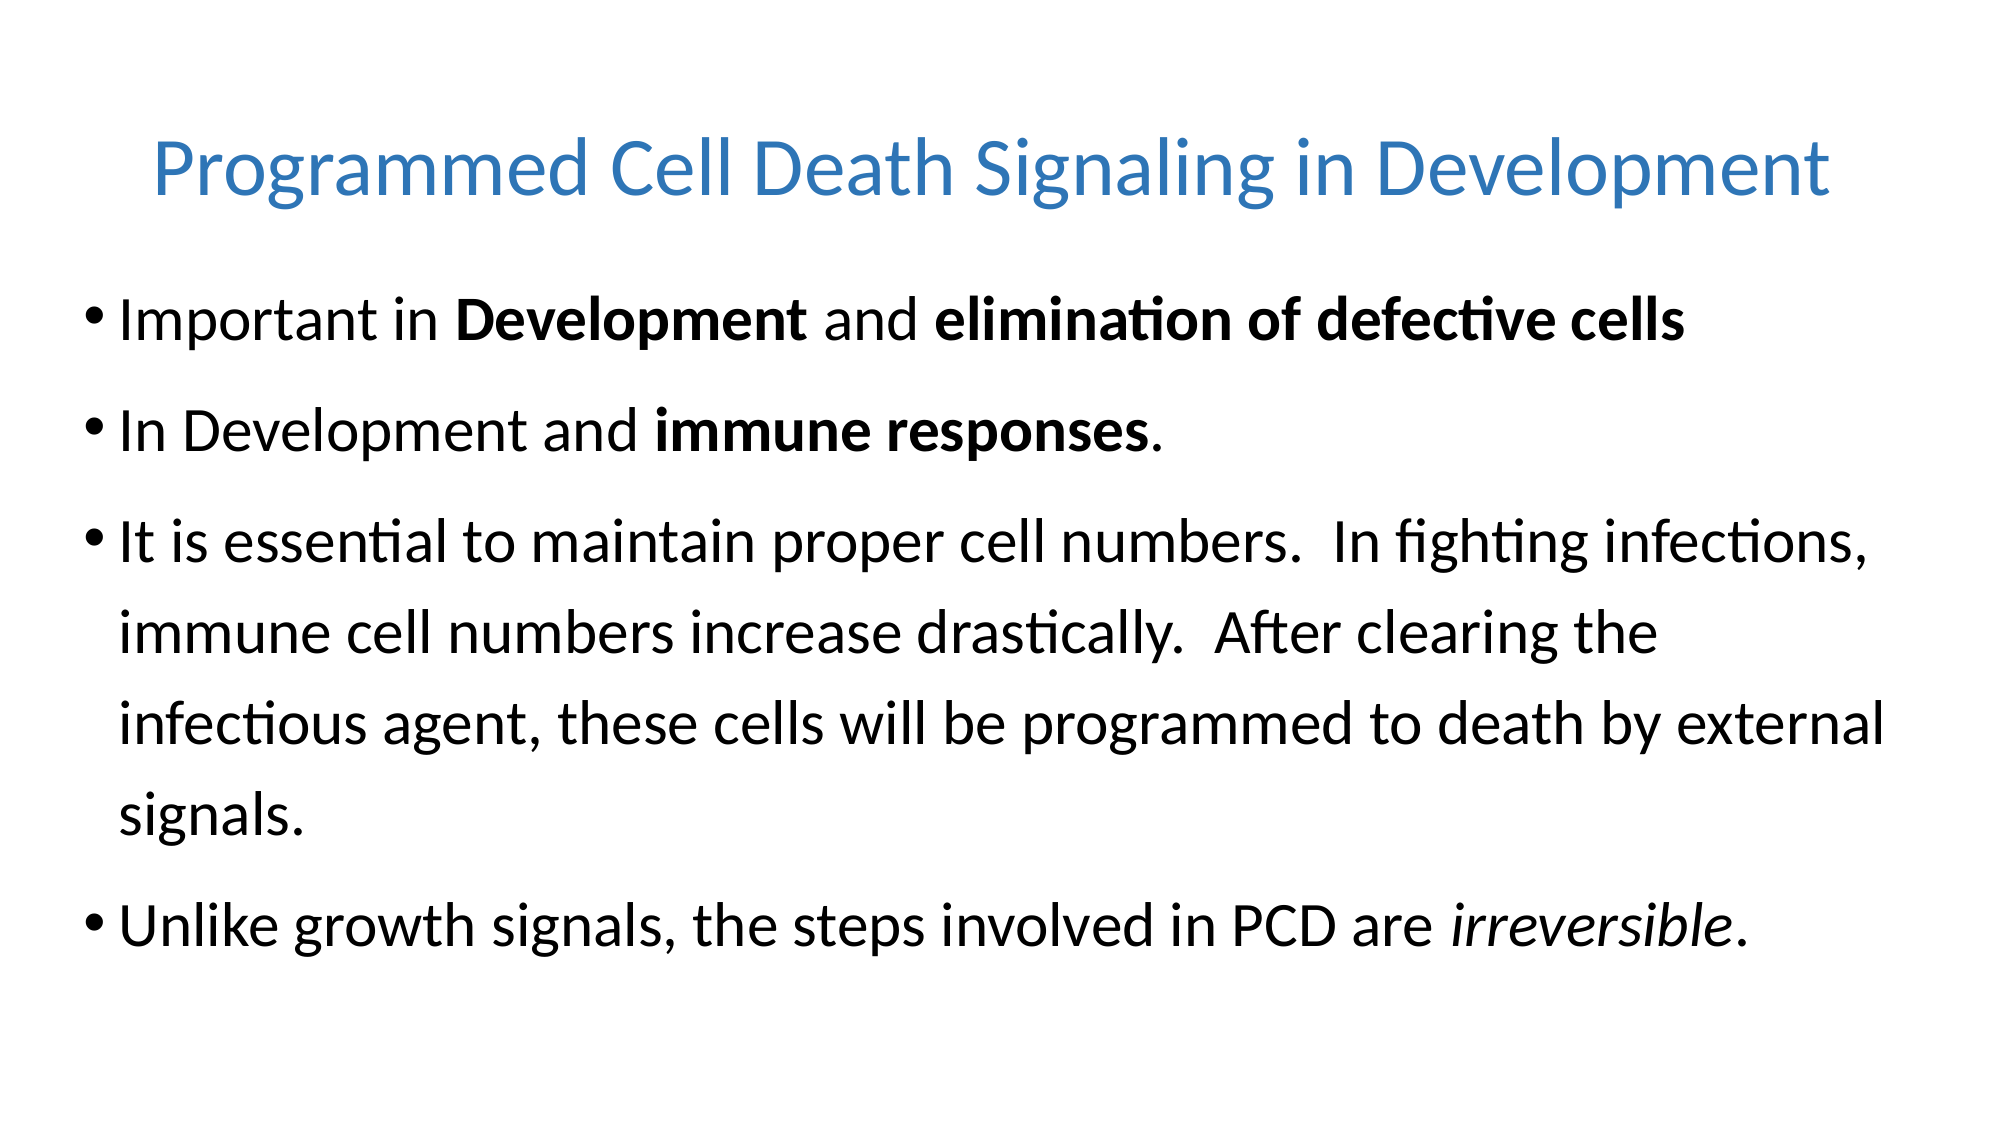

# Programmed Cell Death Signaling in Development
Important in Development and elimination of defective cells
In Development and immune responses.
It is essential to maintain proper cell numbers.  In fighting infections, immune cell numbers increase drastically.  After clearing the infectious agent, these cells will be programmed to death by external signals.
Unlike growth signals, the steps involved in PCD are irreversible.